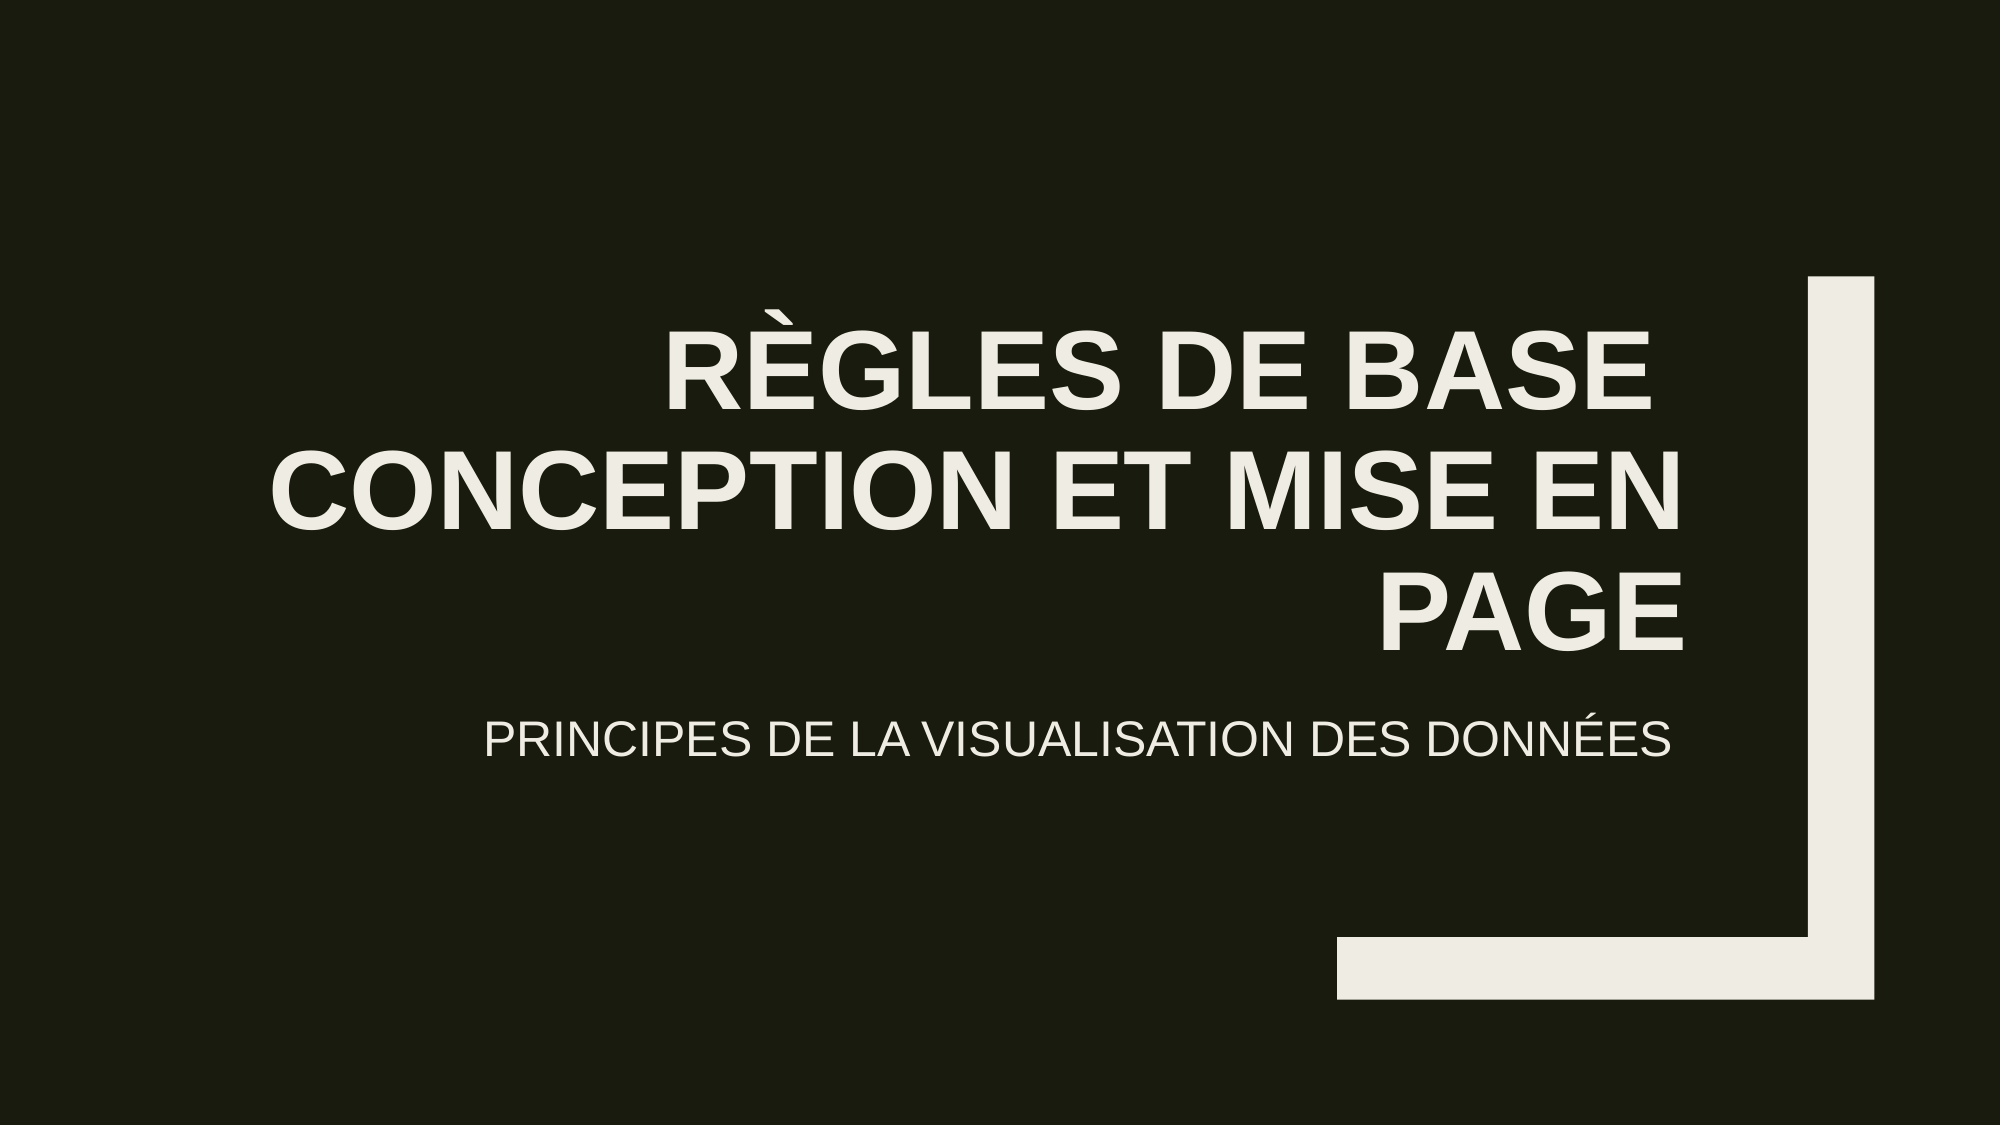

# RÈGLES DE BASE CONCEPTION ET MISE EN PAGE
PRINCIPES DE LA VISUALISATION DES DONNÉES